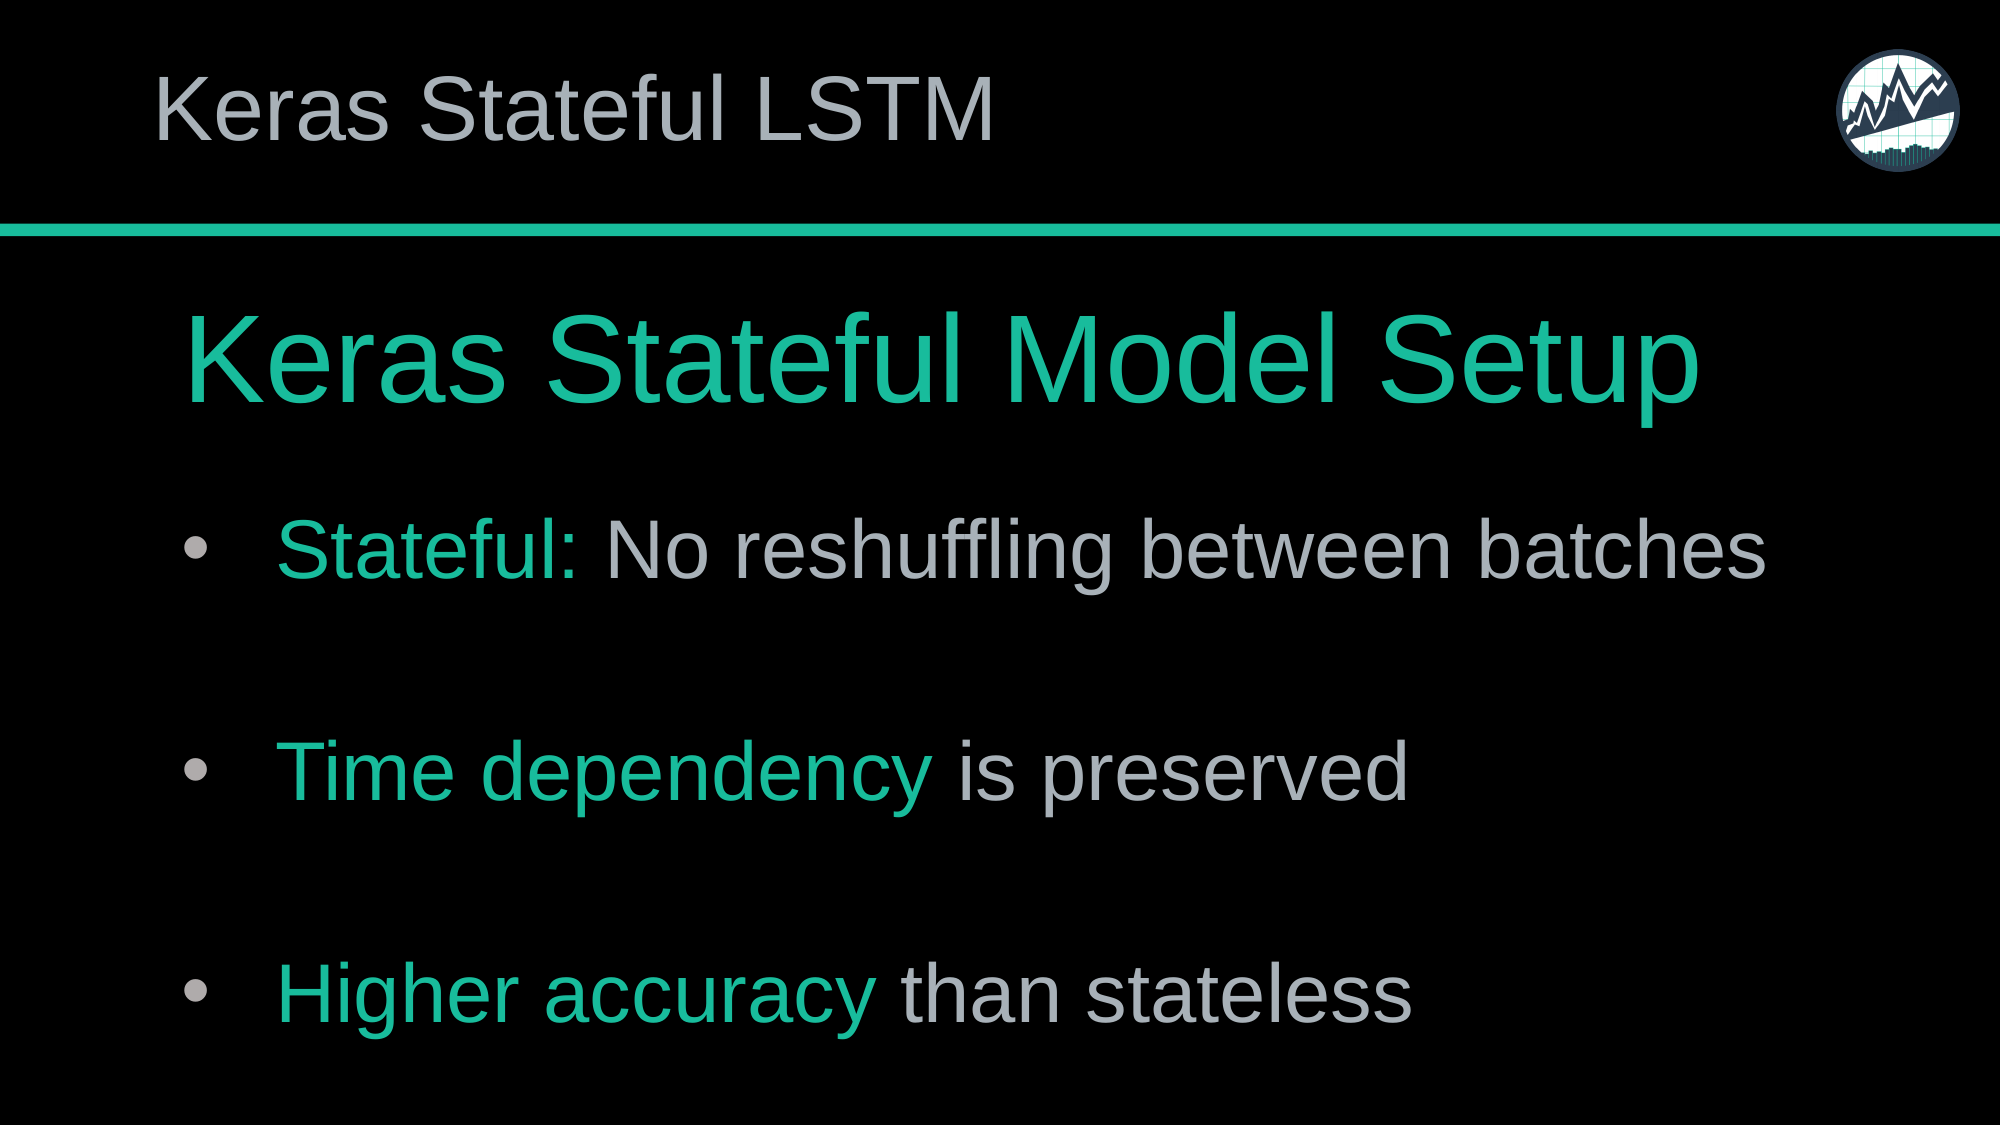

# Keras Stateful LSTM
Keras Stateful Model Setup
Stateful: No reshuffling between batches

Time dependency is preserved

Higher accuracy than stateless